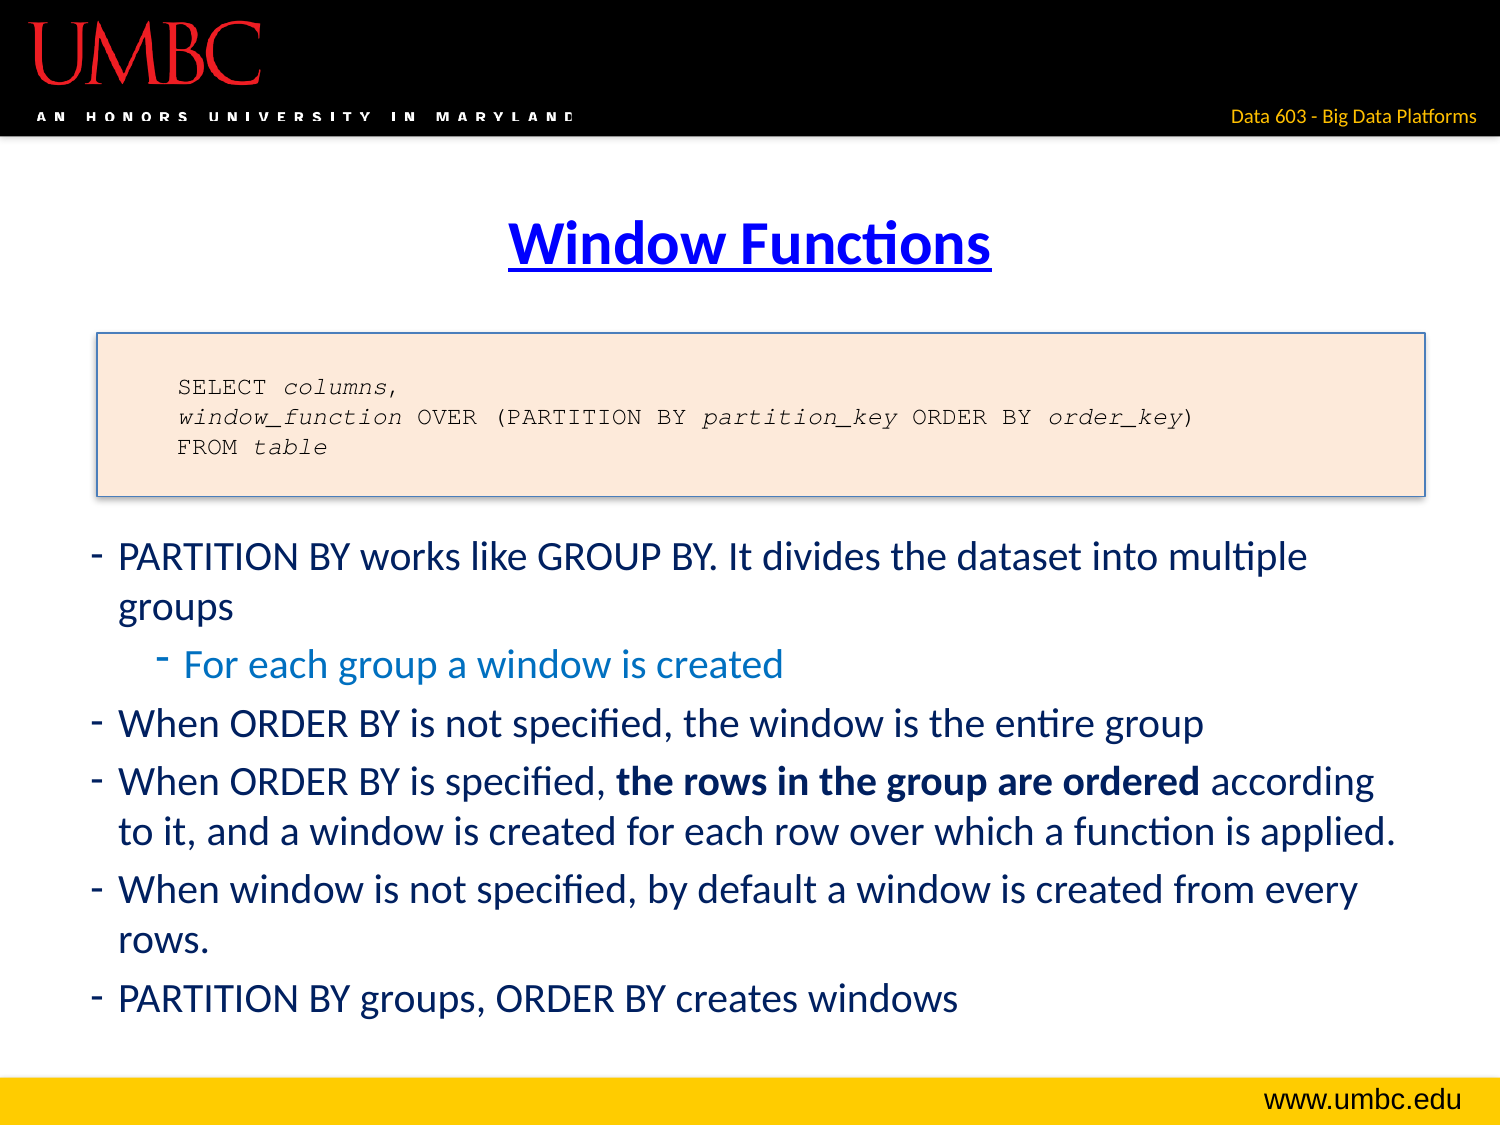

# Window Functions

PARTITION BY works like GROUP BY. It divides the dataset into multiple groups
For each group a window is created
When ORDER BY is not specified, the window is the entire group
When ORDER BY is specified, the rows in the group are ordered according to it, and a window is created for each row over which a function is applied.
When window is not specified, by default a window is created from every rows.
PARTITION BY groups, ORDER BY creates windows

SELECT columns,
window_function OVER (PARTITION BY partition_key ORDER BY order_key)
FROM table